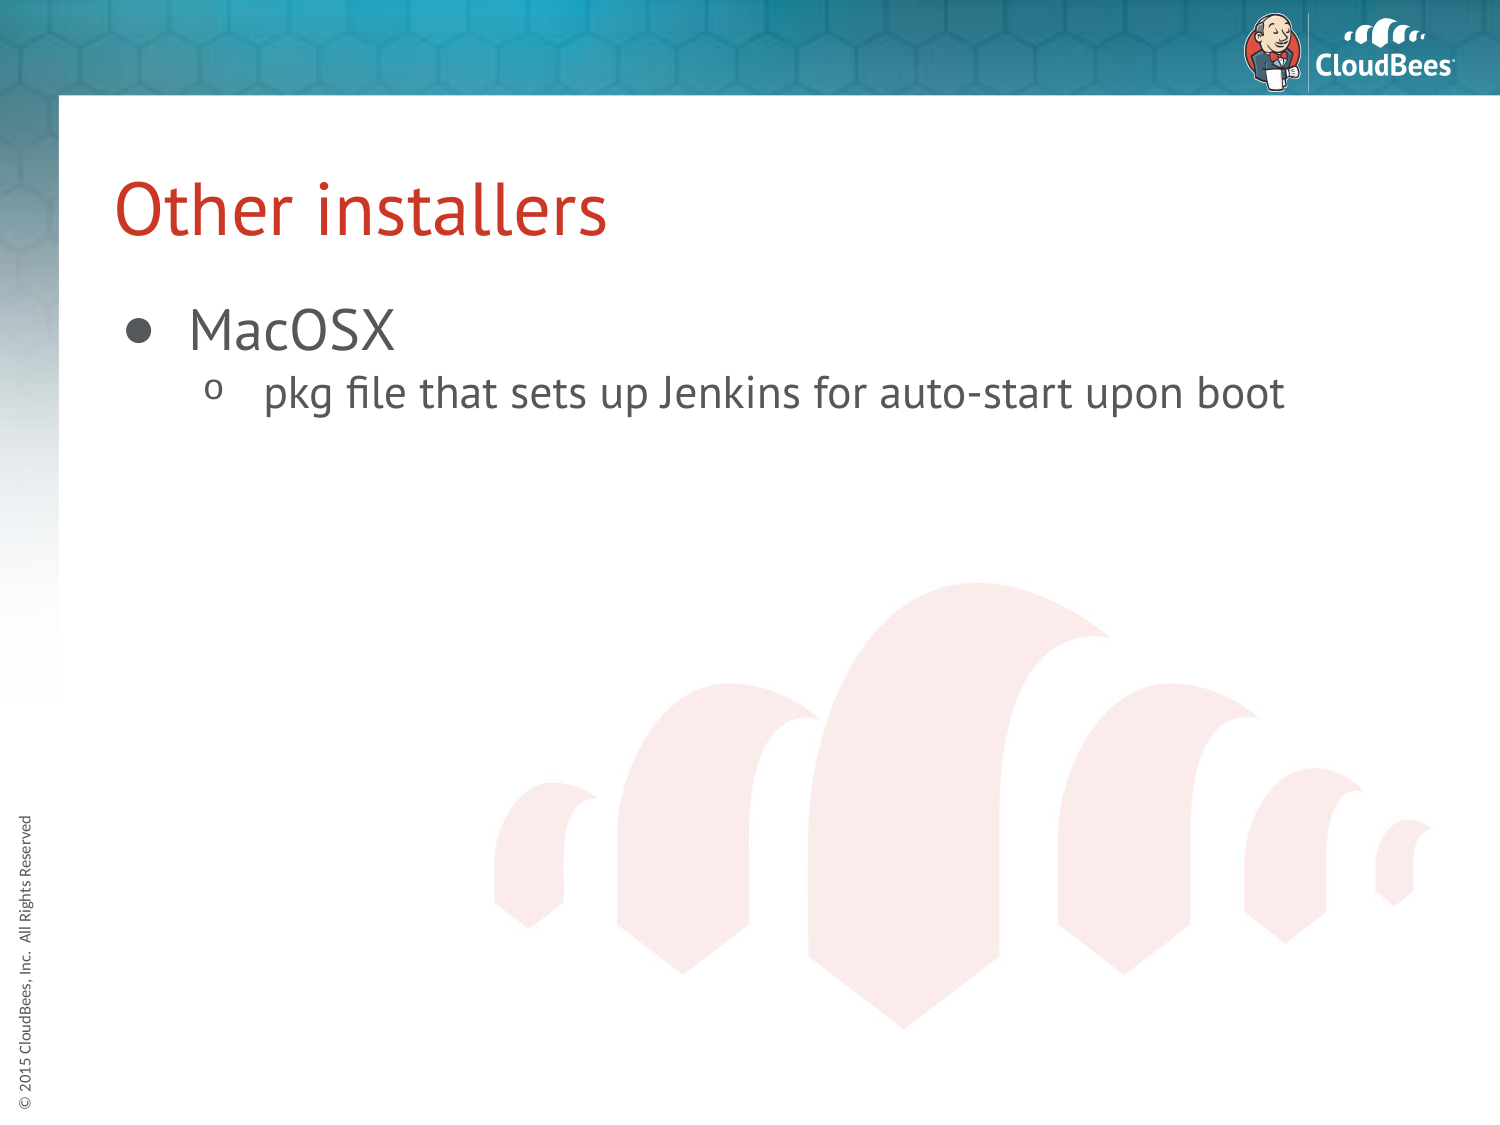

# Other installers
MacOSX
pkg file that sets up Jenkins for auto-start upon boot